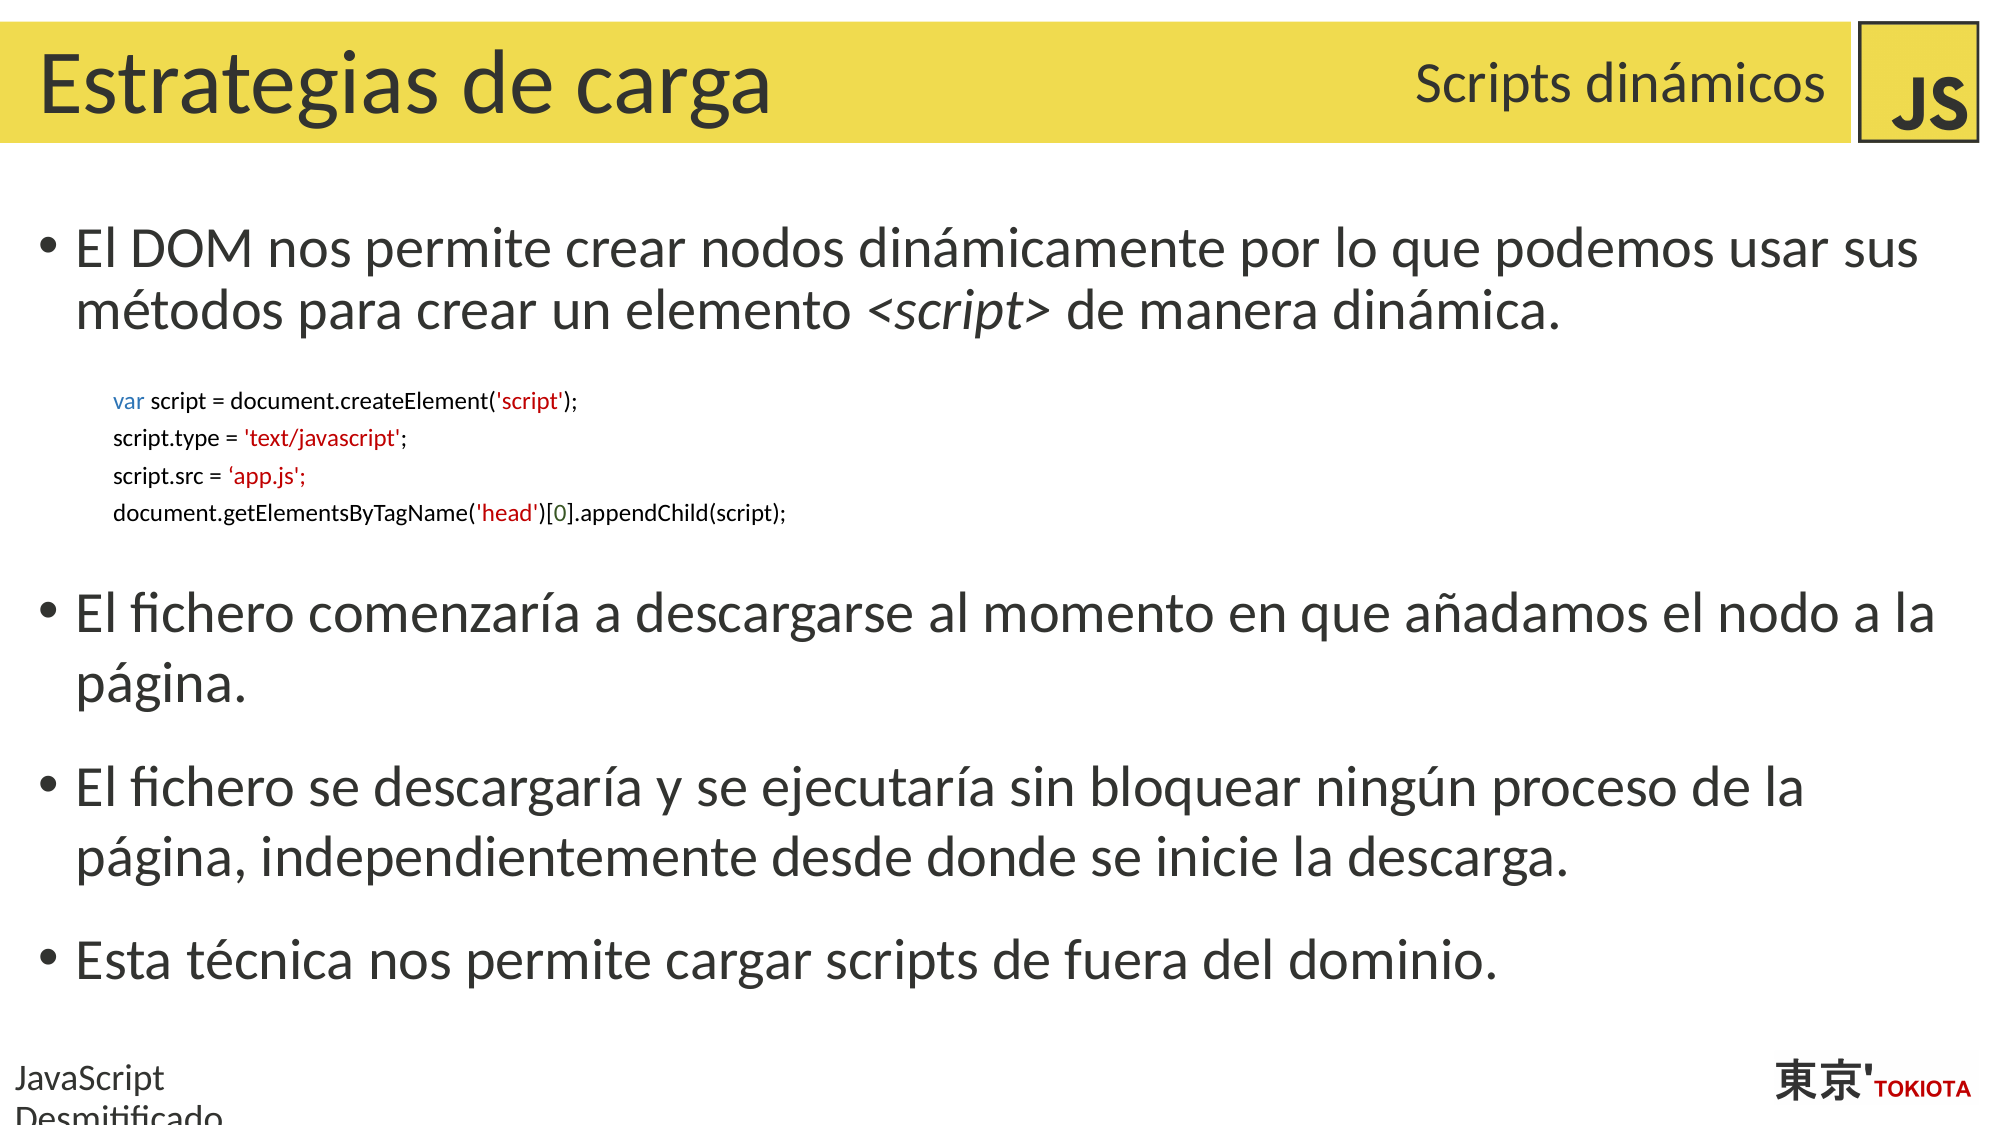

# Estrategias de carga
Scripts dinámicos
El DOM nos permite crear nodos dinámicamente por lo que podemos usar sus métodos para crear un elemento <script> de manera dinámica.
var script = document.createElement('script');
script.type = 'text/javascript';
script.src = ‘app.js';
document.getElementsByTagName('head')[0].appendChild(script);
El fichero comenzaría a descargarse al momento en que añadamos el nodo a la página.
El fichero se descargaría y se ejecutaría sin bloquear ningún proceso de la página, independientemente desde donde se inicie la descarga.
Esta técnica nos permite cargar scripts de fuera del dominio.